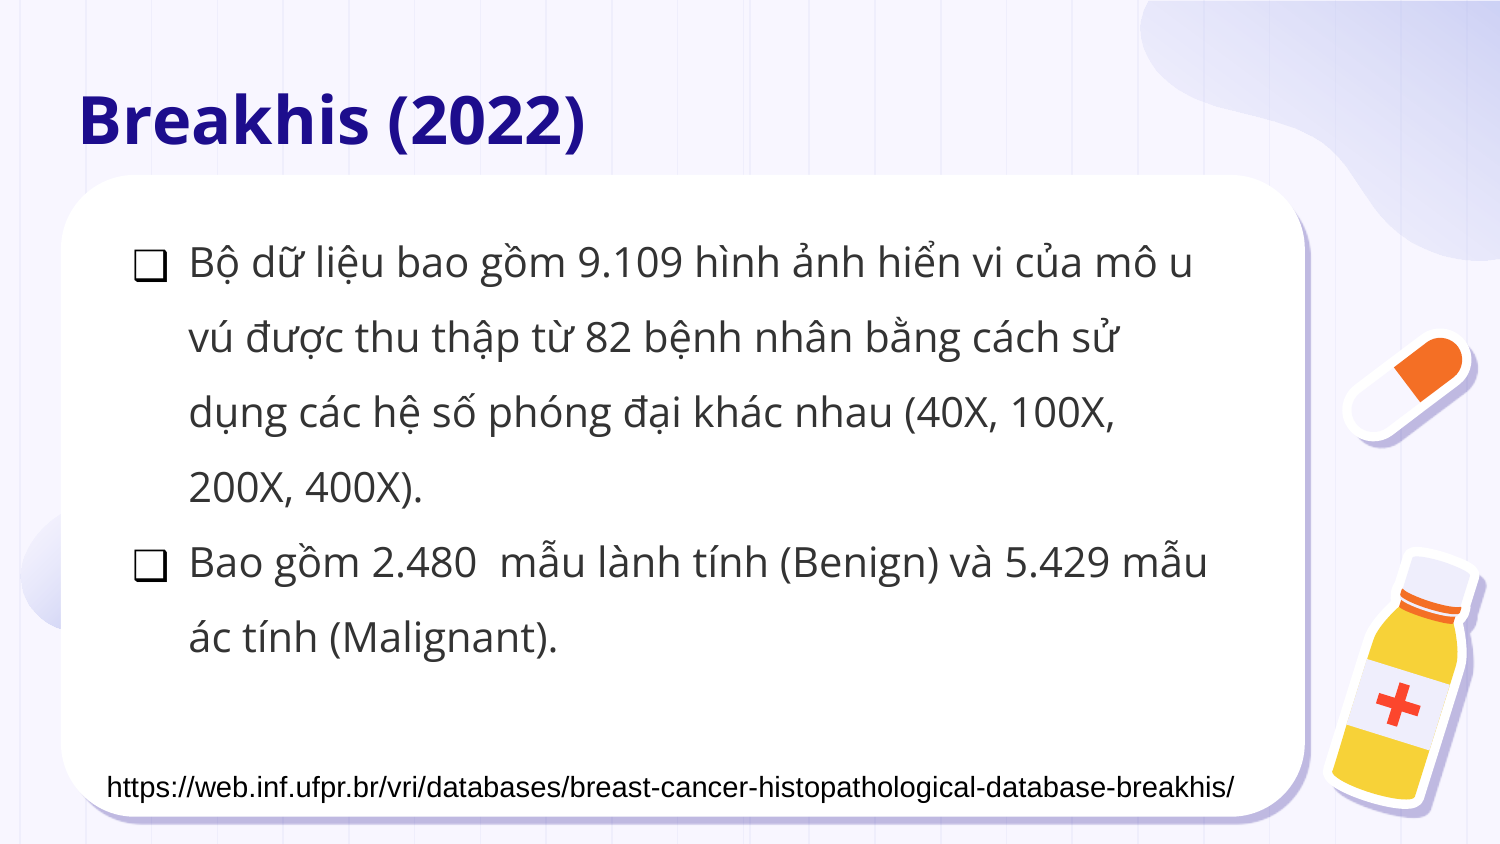

# Breakhis (2022)

Bộ dữ liệu bao gồm 9.109 hình ảnh hiển vi của mô u vú được thu thập từ 82 bệnh nhân bằng cách sử dụng các hệ số phóng đại khác nhau (40X, 100X, 200X, 400X).
Bao gồm 2.480  mẫu lành tính (Benign) và 5.429 mẫu ác tính (Malignant).

https://web.inf.ufpr.br/vri/databases/breast-cancer-histopathological-database-breakhis/